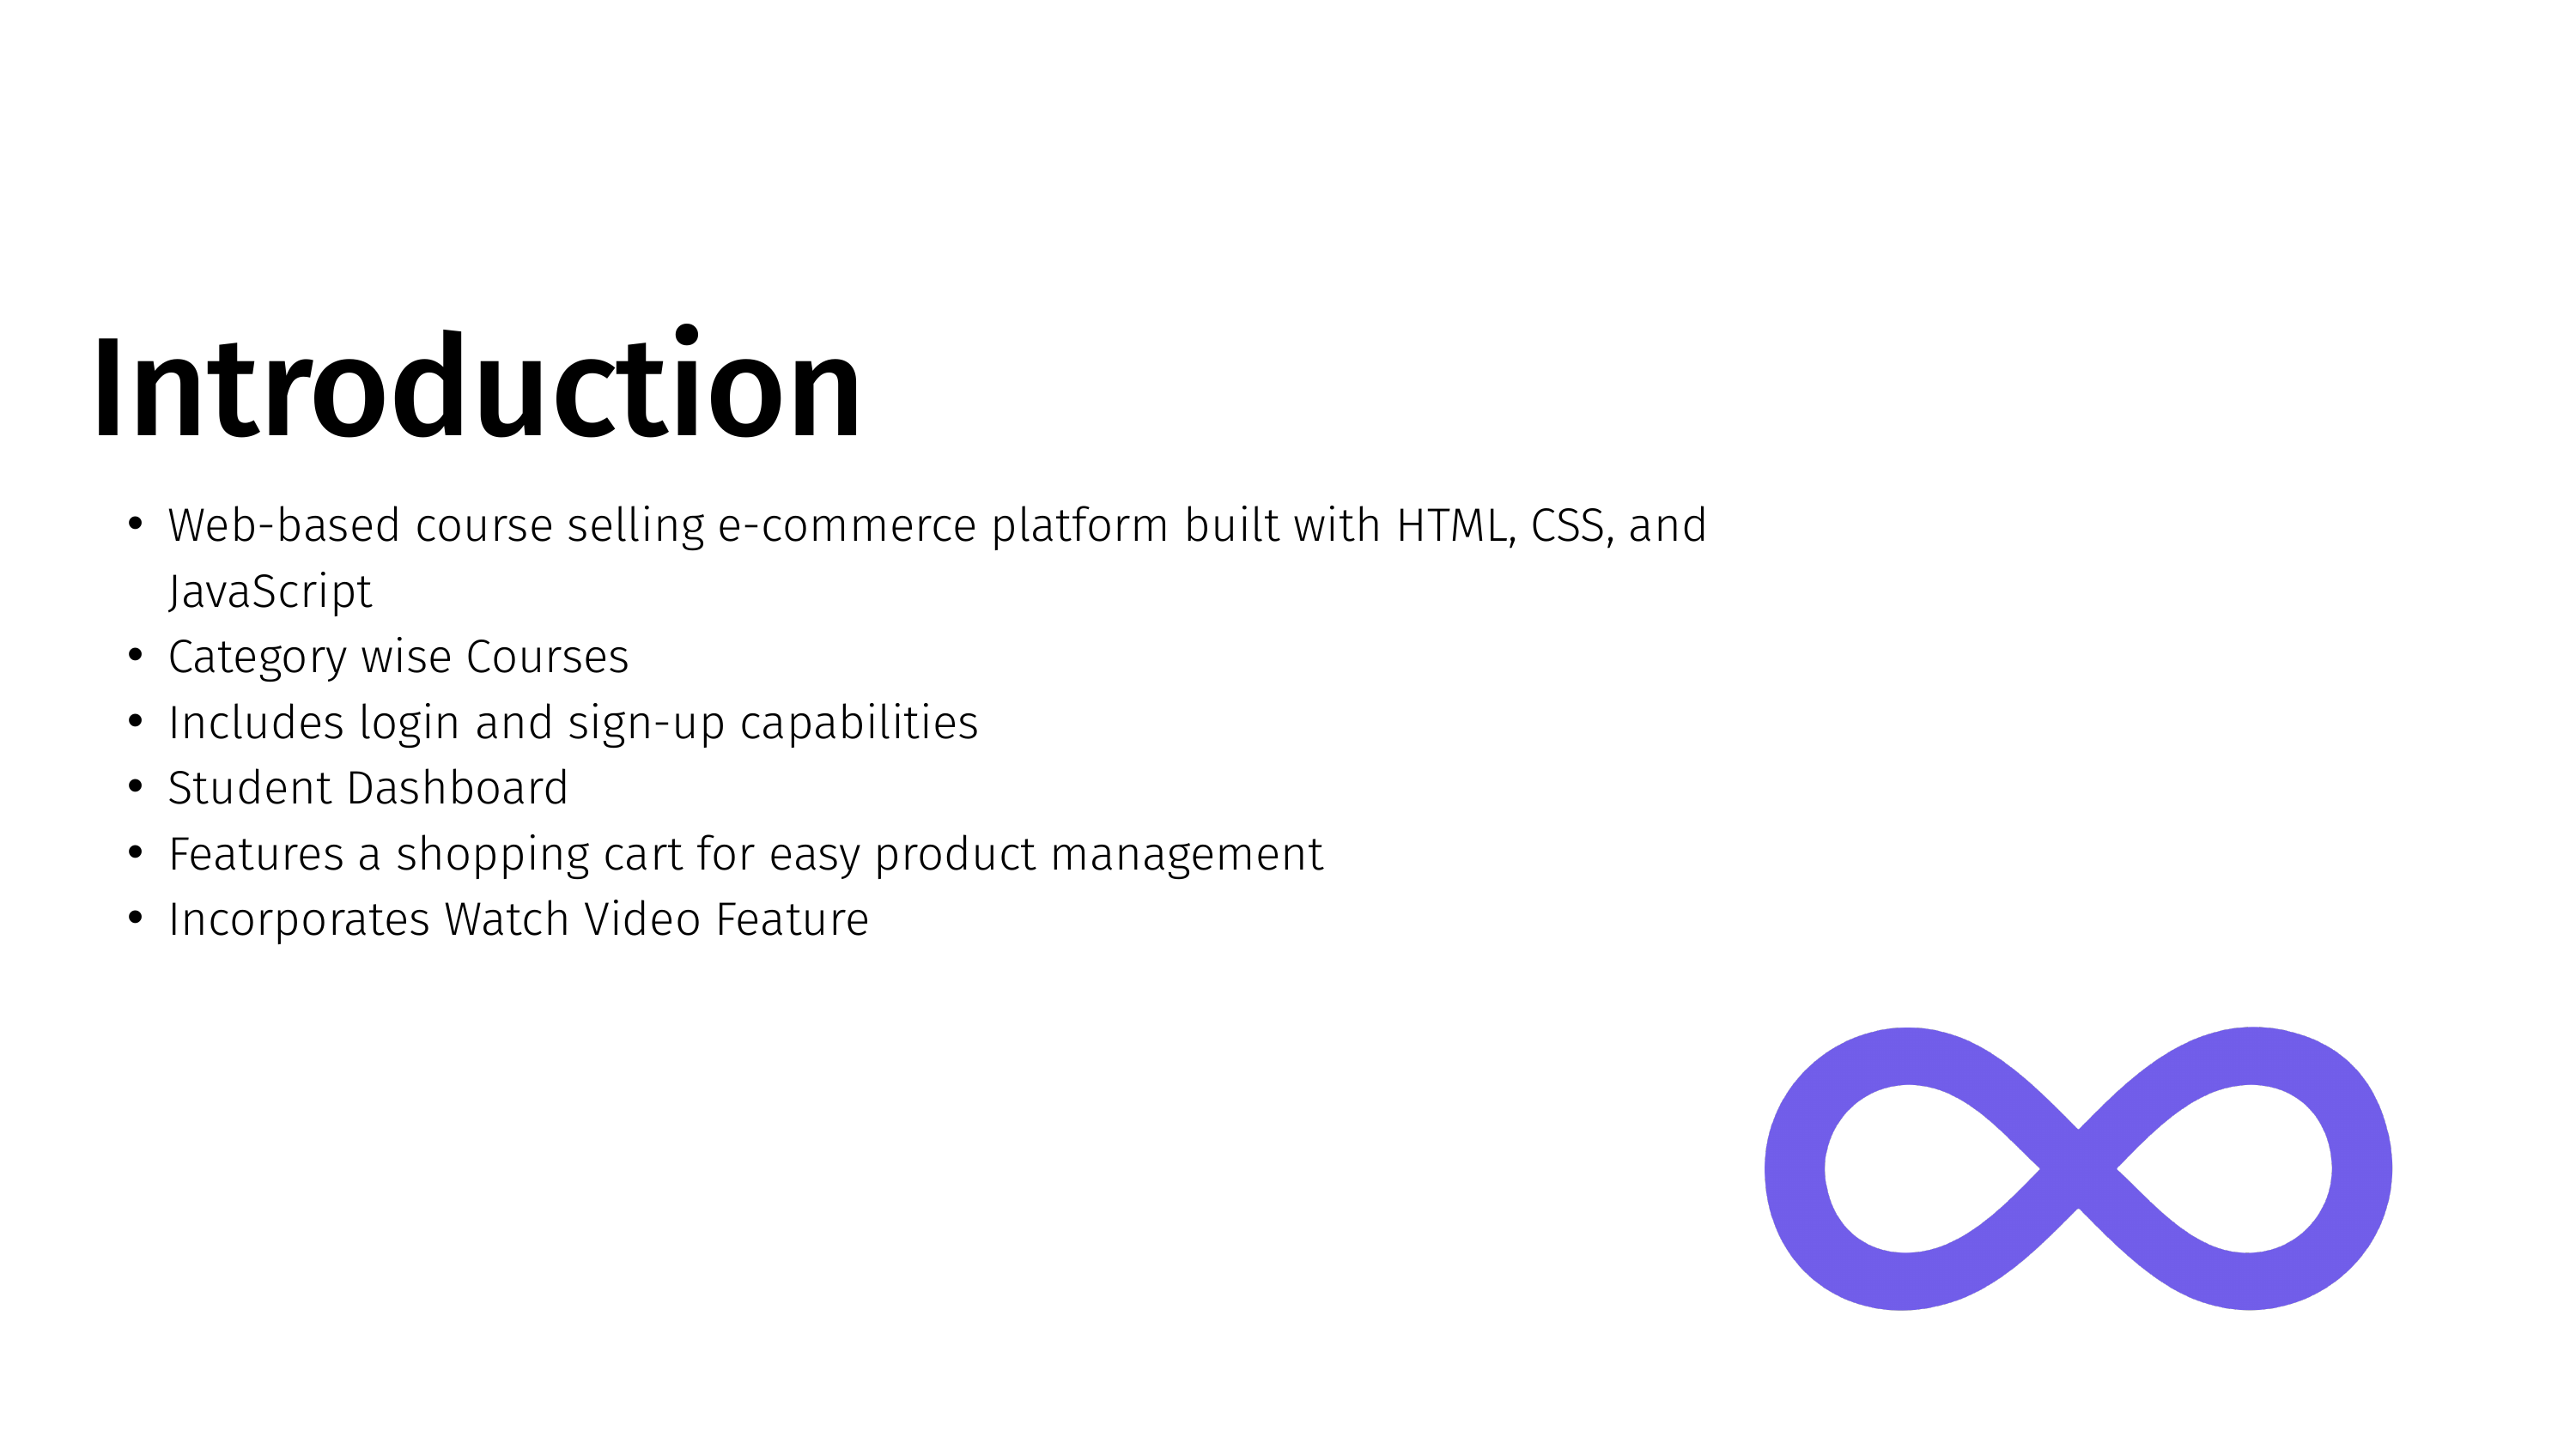

Introduction
Web-based course selling e-commerce platform built with HTML, CSS, and JavaScript
Category wise Courses
Includes login and sign-up capabilities
Student Dashboard
Features a shopping cart for easy product management
Incorporates Watch Video Feature